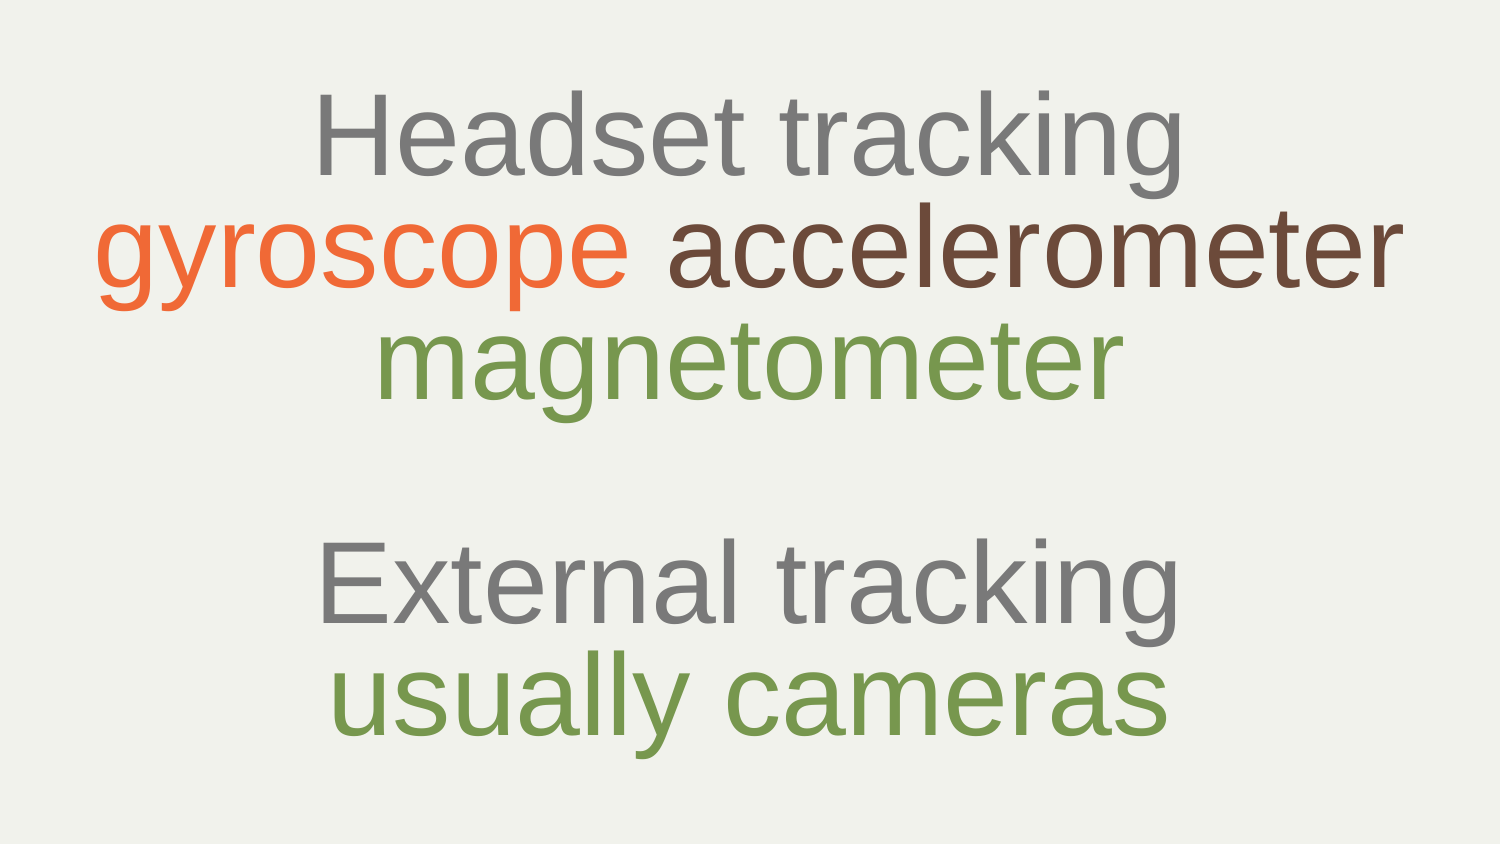

Headset tracking
gyroscope accelerometer magnetometer

External tracking
usually cameras